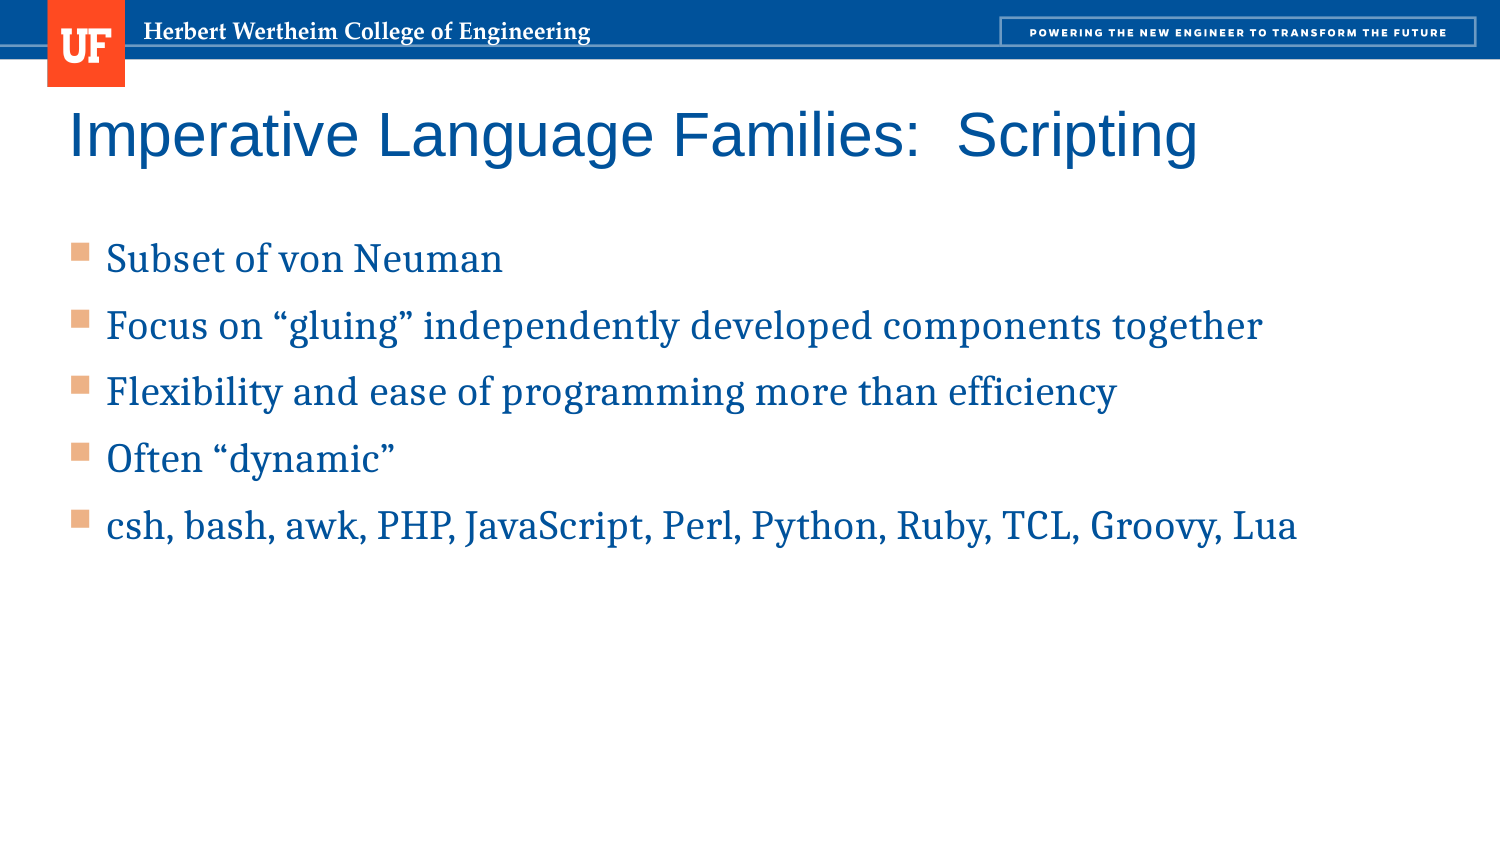

# Imperative Language Families:  Scripting
Subset of von Neuman
Focus on “gluing” independently developed components together
Flexibility and ease of programming more than efficiency
Often “dynamic”
csh, bash, awk, PHP, JavaScript, Perl, Python, Ruby, TCL, Groovy, Lua